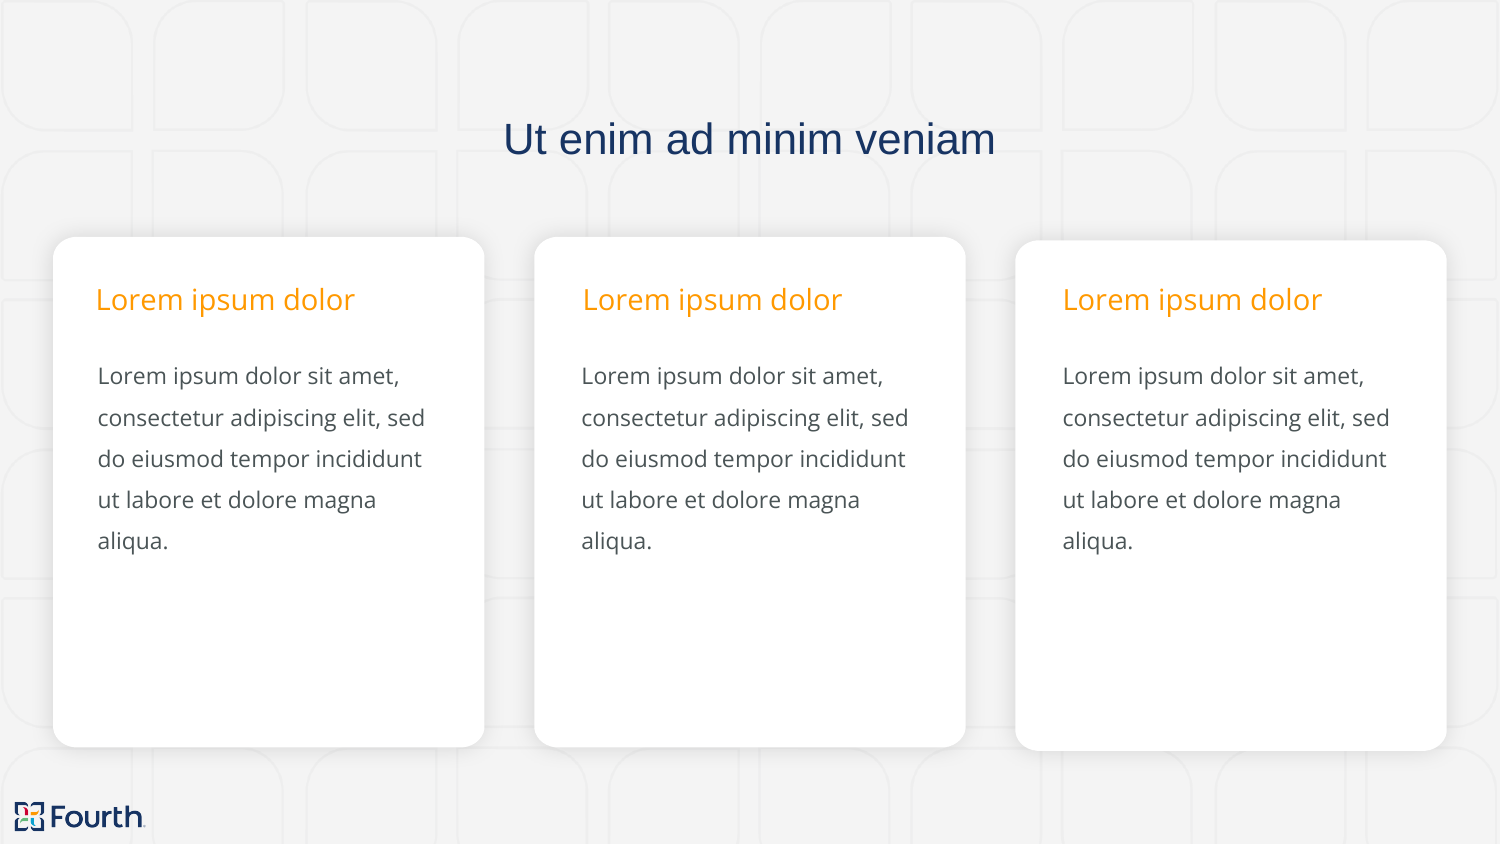

Ut enim ad minim veniam
Lorem ipsum dolor
Lorem ipsum dolor

Lorem ipsum dolor

Lorem ipsum dolor sit amet, consectetur adipiscing elit, sed do eiusmod tempor incididunt ut labore et dolore magna aliqua.
Lorem ipsum dolor sit amet, consectetur adipiscing elit, sed do eiusmod tempor incididunt ut labore et dolore magna aliqua.

Lorem ipsum dolor sit amet, consectetur adipiscing elit, sed do eiusmod tempor incididunt ut labore et dolore magna aliqua.